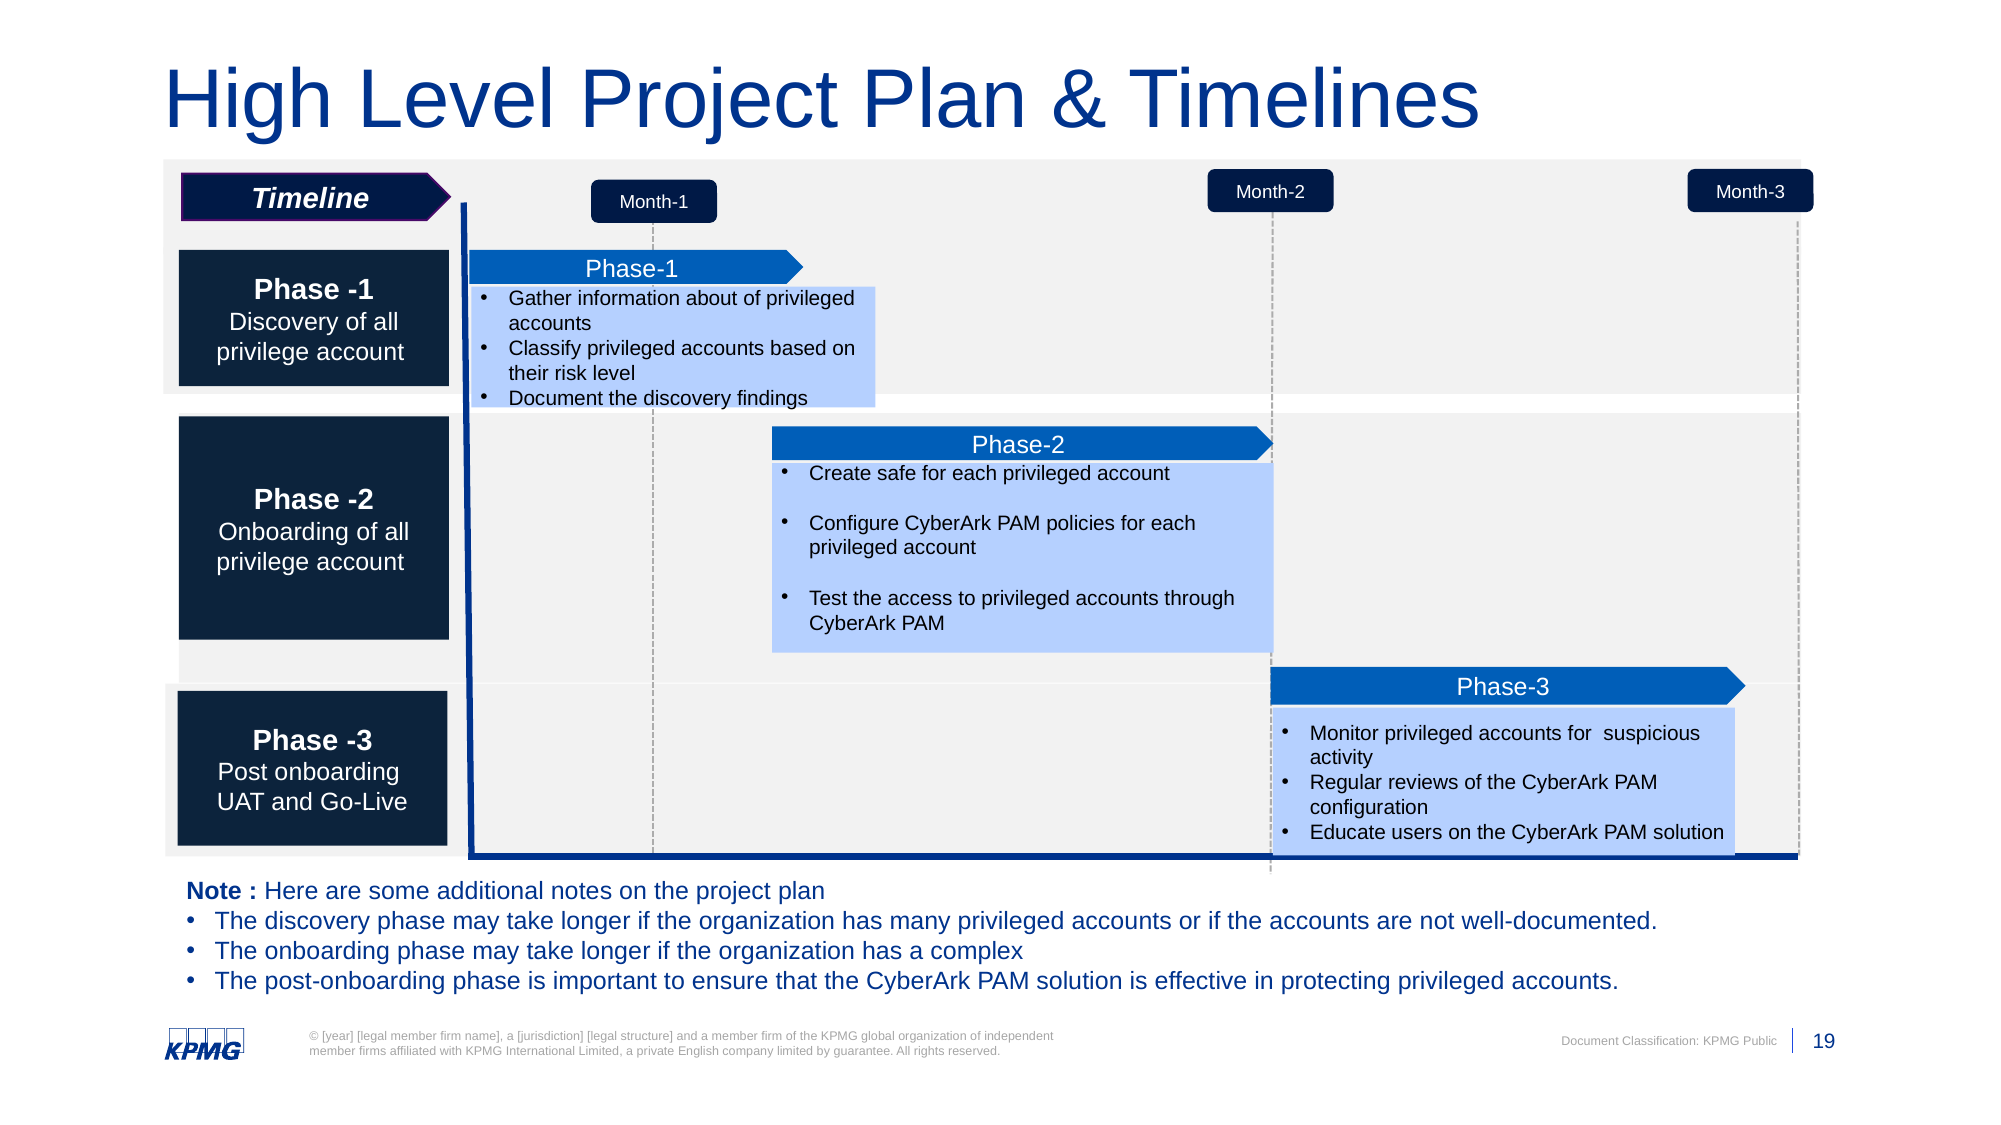

# High Level Project Plan & Timelines

Month-3
Month-2
Timeline
Month-1

Phase -1
Discovery of all privilege account
Phase-1
Gather information about of privileged accounts
Classify privileged accounts based on their risk level
Document the discovery findings

Phase -2
Onboarding of all privilege account
Phase-2
Create safe for each privileged account

Configure CyberArk PAM policies for each privileged account

Test the access to privileged accounts through CyberArk PAM

Phase-3

Phase -3
Post onboarding
UAT and Go-Live
Monitor privileged accounts for  suspicious activity
Regular reviews of the CyberArk PAM configuration
Educate users on the CyberArk PAM solution
Note : Here are some additional notes on the project plan
The discovery phase may take longer if the organization has many privileged accounts or if the accounts are not well-documented.
The onboarding phase may take longer if the organization has a complex
The post-onboarding phase is important to ensure that the CyberArk PAM solution is effective in protecting privileged accounts.